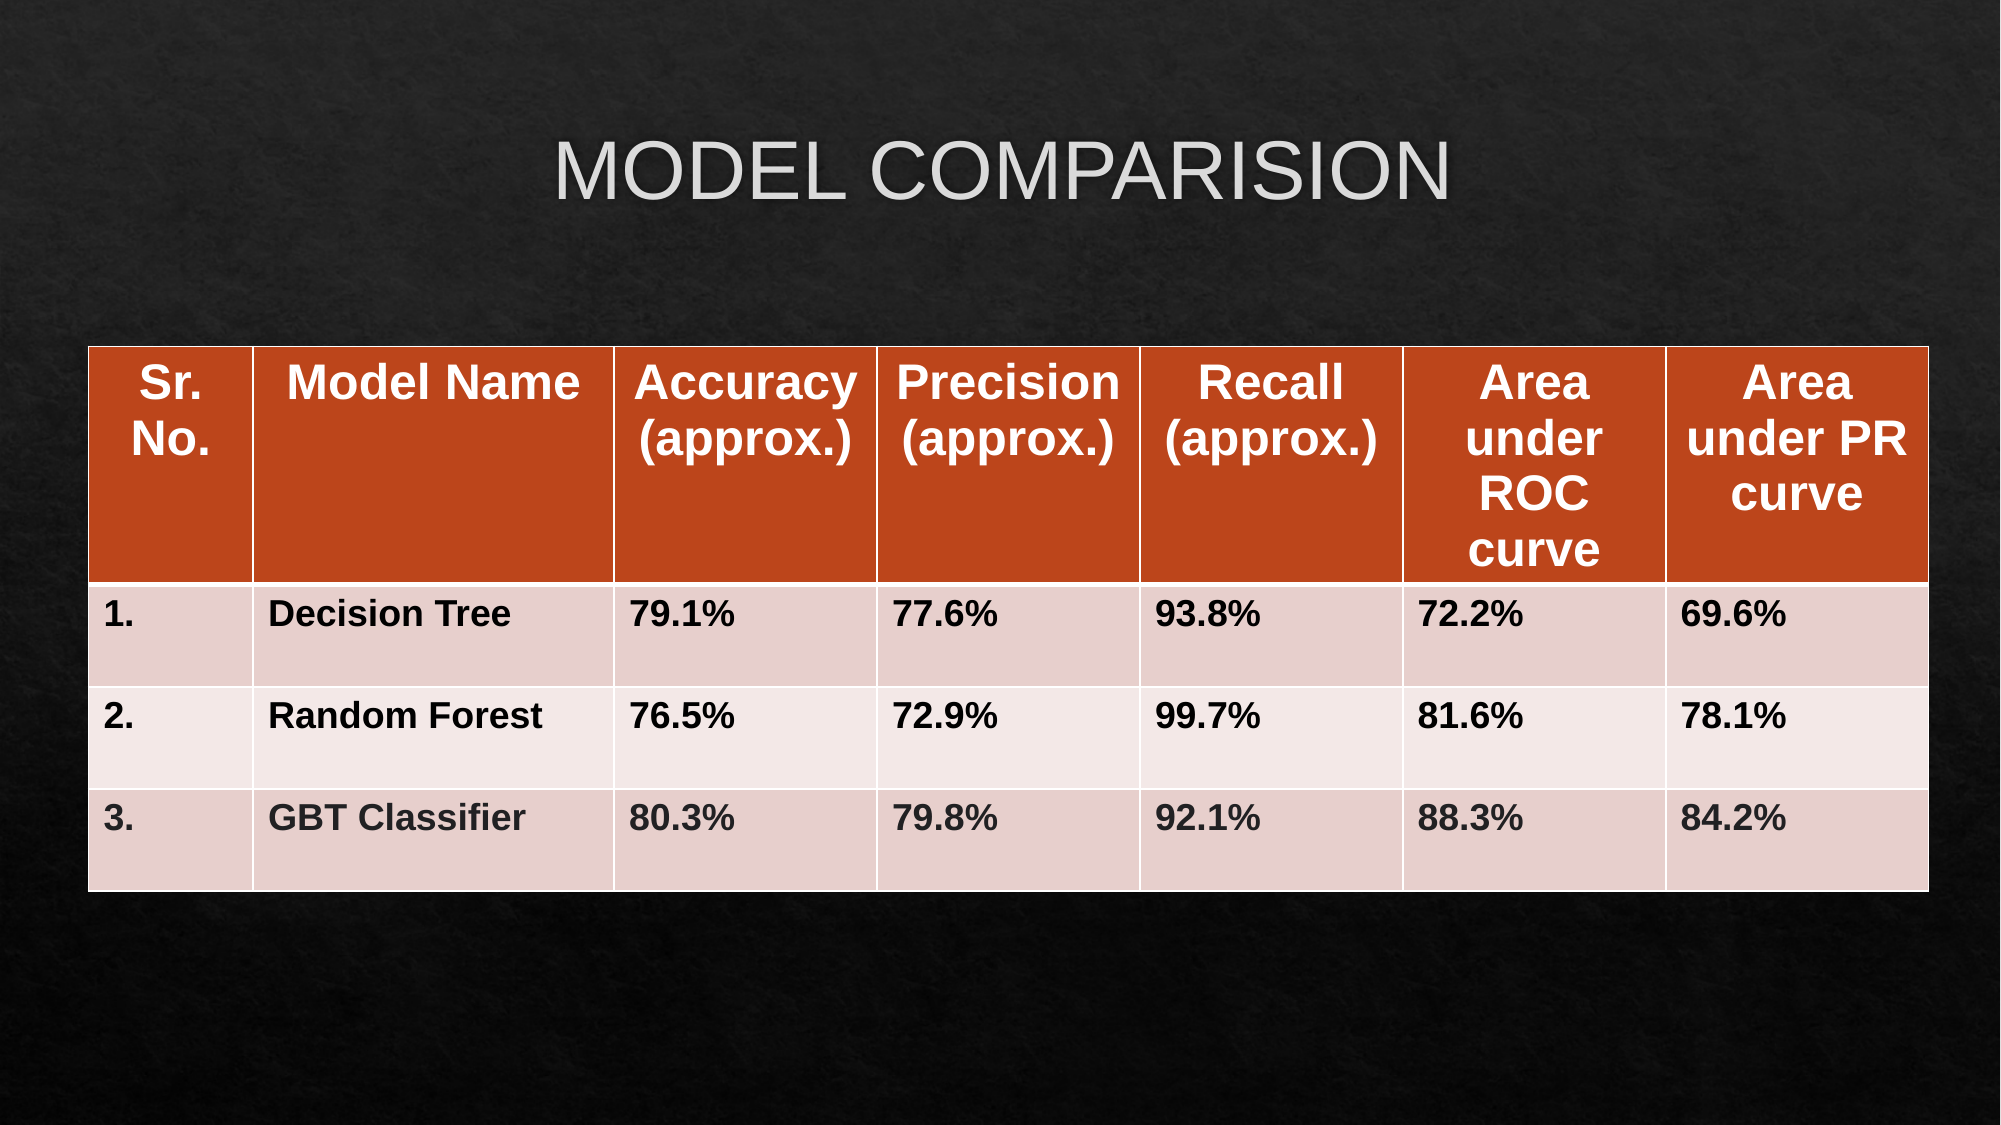

# MODEL COMPARISION
| Sr. No. | Model Name | Accuracy (approx.) | Precision (approx.) | Recall (approx.) | Area under ROC curve | Area under PR curve |
| --- | --- | --- | --- | --- | --- | --- |
| 1. | Decision Tree | 79.1% | 77.6% | 93.8% | 72.2% | 69.6% |
| 2. | Random Forest | 76.5% | 72.9% | 99.7% | 81.6% | 78.1% |
| 3. | GBT Classifier | 80.3% | 79.8% | 92.1% | 88.3% | 84.2% |